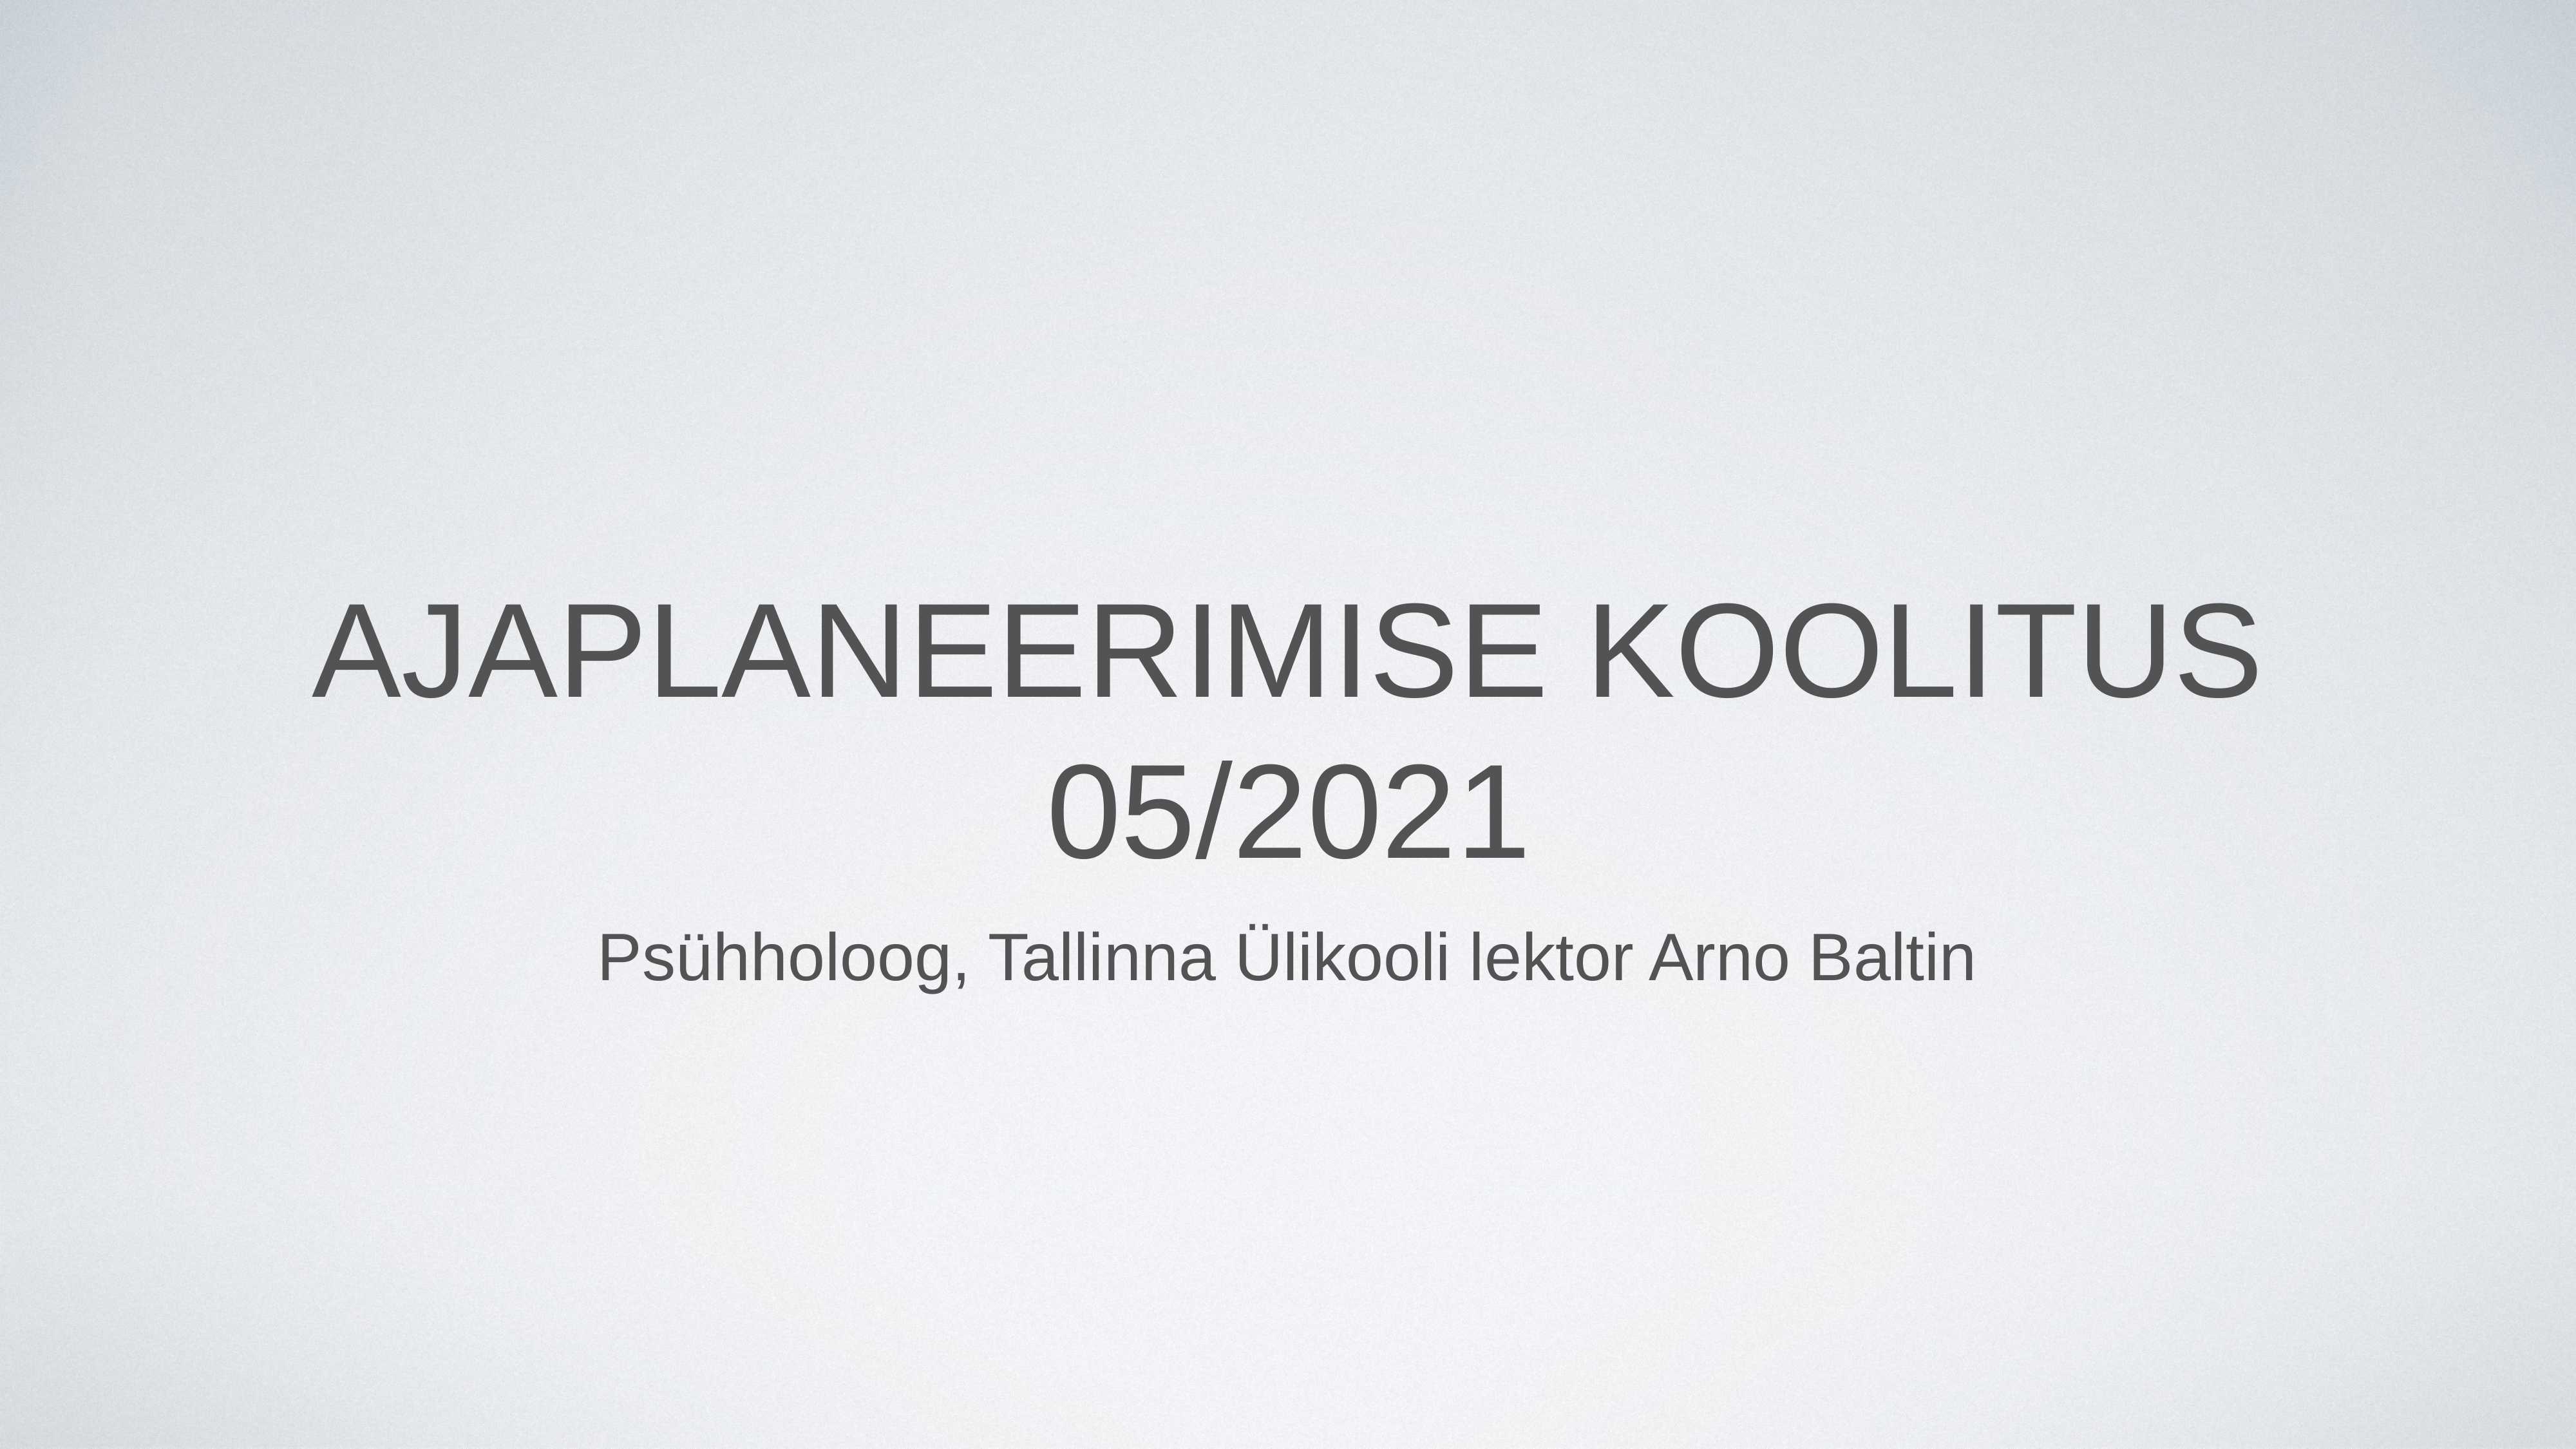

# Ajaplaneerimise koolitus
05/2021
Psühholoog, Tallinna Ülikooli lektor Arno Baltin